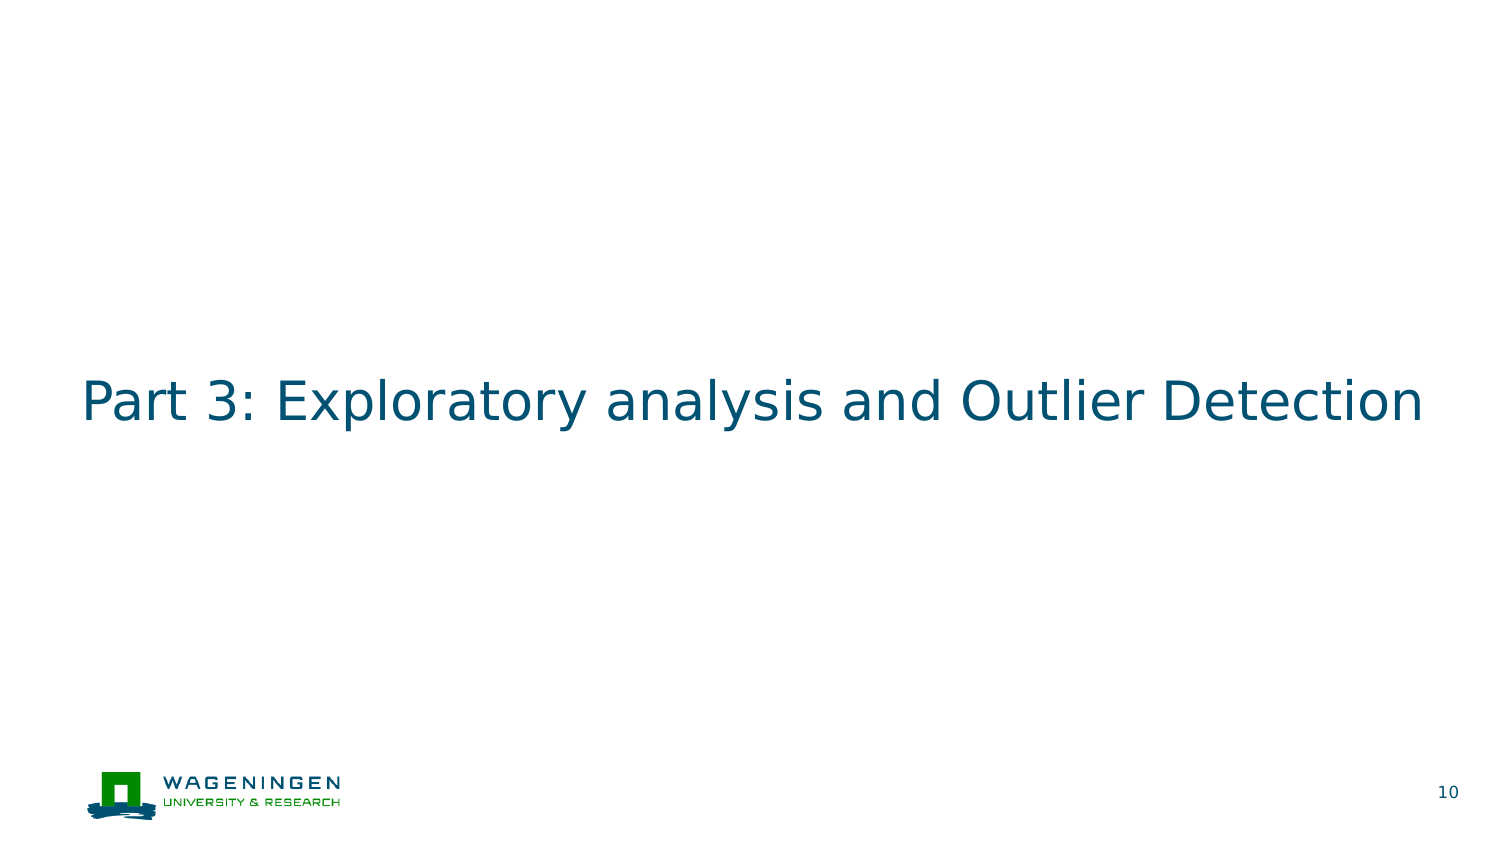

# Part 3: Exploratory analysis and Outlier Detection
10